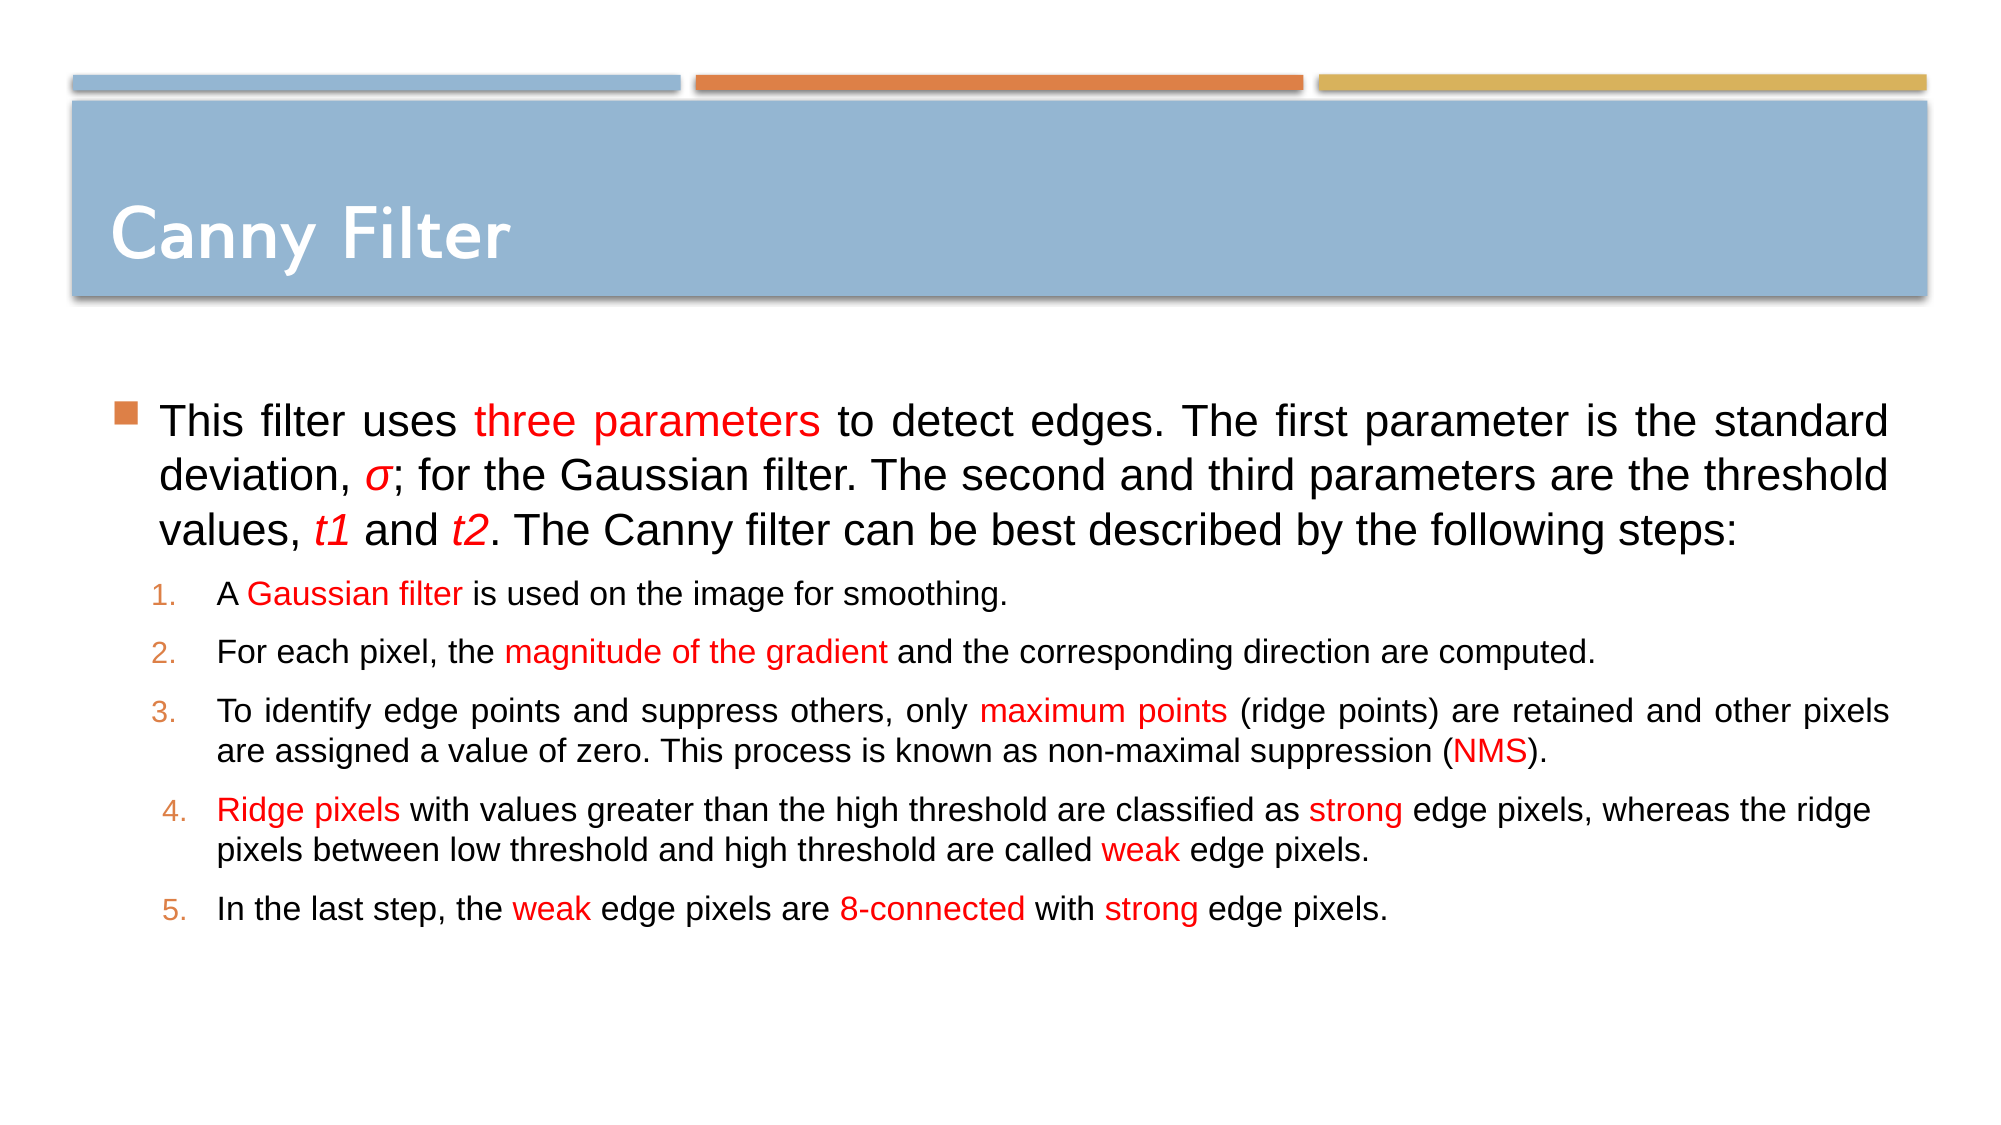

# Canny Filter
This filter uses three parameters to detect edges. The first parameter is the standard deviation, σ; for the Gaussian filter. The second and third parameters are the threshold values, t1 and t2. The Canny filter can be best described by the following steps:
A Gaussian filter is used on the image for smoothing.
For each pixel, the magnitude of the gradient and the corresponding direction are computed.
To identify edge points and suppress others, only maximum points (ridge points) are retained and other pixels are assigned a value of zero. This process is known as non-maximal suppression (NMS).
Ridge pixels with values greater than the high threshold are classified as strong edge pixels, whereas the ridge pixels between low threshold and high threshold are called weak edge pixels.
In the last step, the weak edge pixels are 8-connected with strong edge pixels.